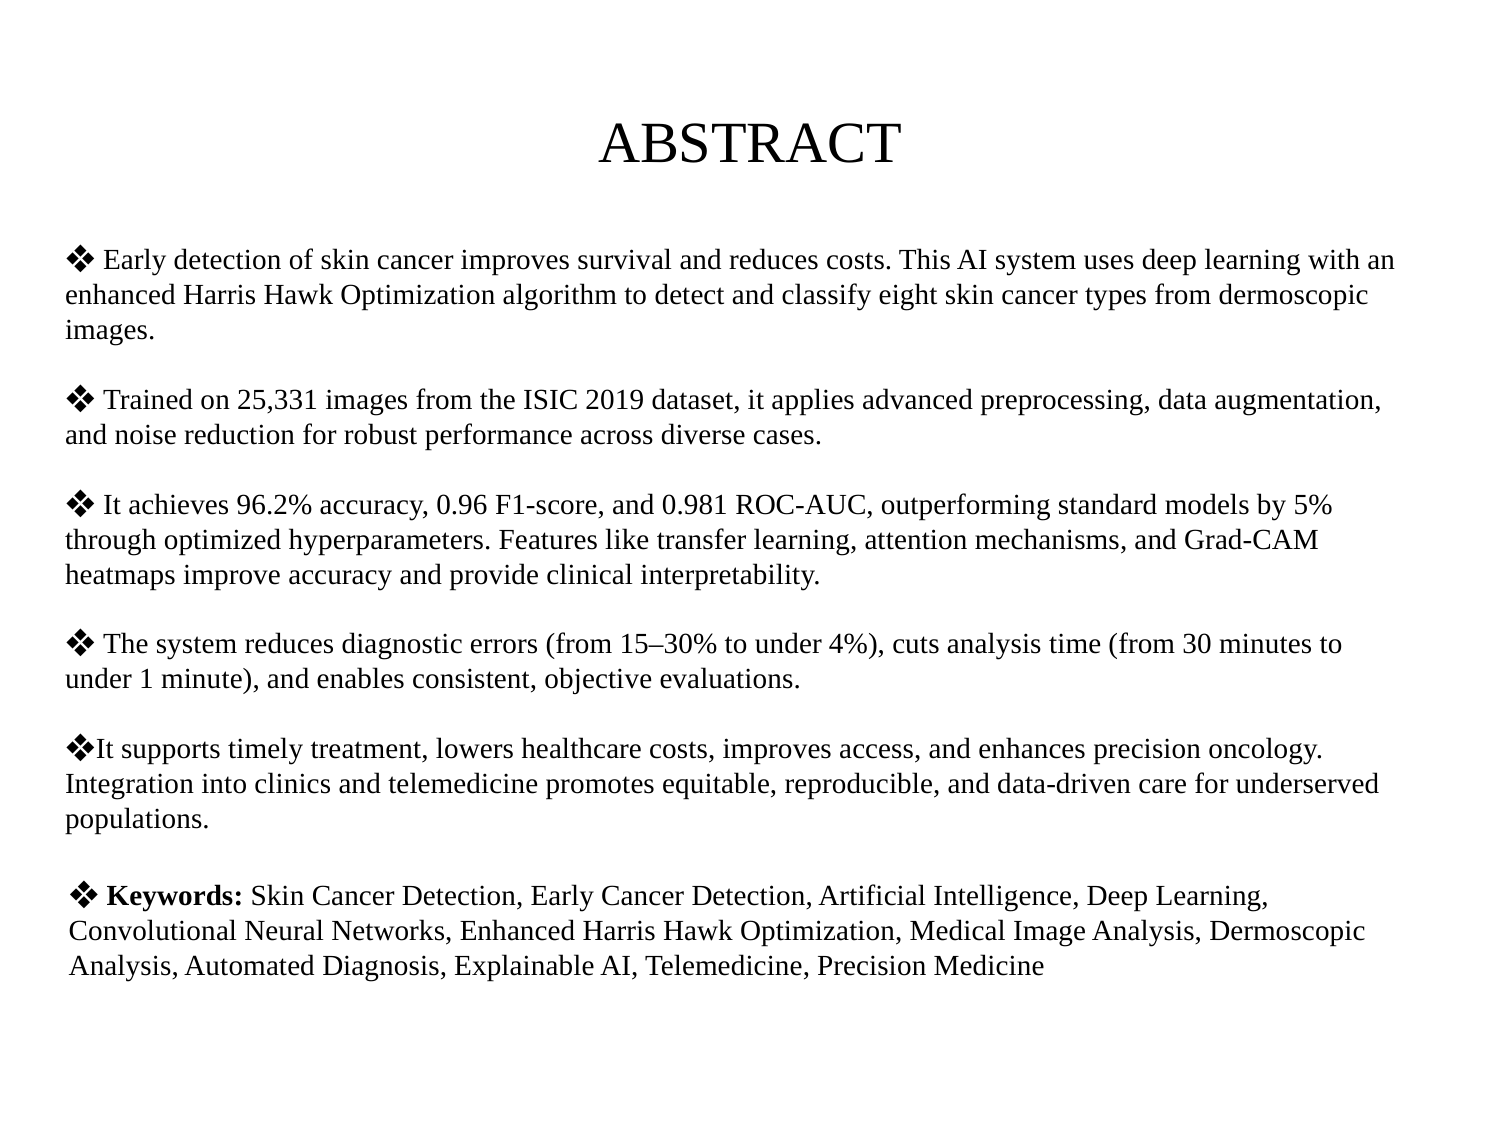

# ABSTRACT
❖ Early detection of skin cancer improves survival and reduces costs. This AI system uses deep learning with an enhanced Harris Hawk Optimization algorithm to detect and classify eight skin cancer types from dermoscopic images.

❖ Trained on 25,331 images from the ISIC 2019 dataset, it applies advanced preprocessing, data augmentation, and noise reduction for robust performance across diverse cases.

❖ It achieves 96.2% accuracy, 0.96 F1-score, and 0.981 ROC-AUC, outperforming standard models by 5% through optimized hyperparameters. Features like transfer learning, attention mechanisms, and Grad-CAM heatmaps improve accuracy and provide clinical interpretability.

❖ The system reduces diagnostic errors (from 15–30% to under 4%), cuts analysis time (from 30 minutes to under 1 minute), and enables consistent, objective evaluations.

❖It supports timely treatment, lowers healthcare costs, improves access, and enhances precision oncology. Integration into clinics and telemedicine promotes equitable, reproducible, and data-driven care for underserved populations.
❖ Keywords: Skin Cancer Detection, Early Cancer Detection, Artificial Intelligence, Deep Learning, Convolutional Neural Networks, Enhanced Harris Hawk Optimization, Medical Image Analysis, Dermoscopic Analysis, Automated Diagnosis, Explainable AI, Telemedicine, Precision Medicine